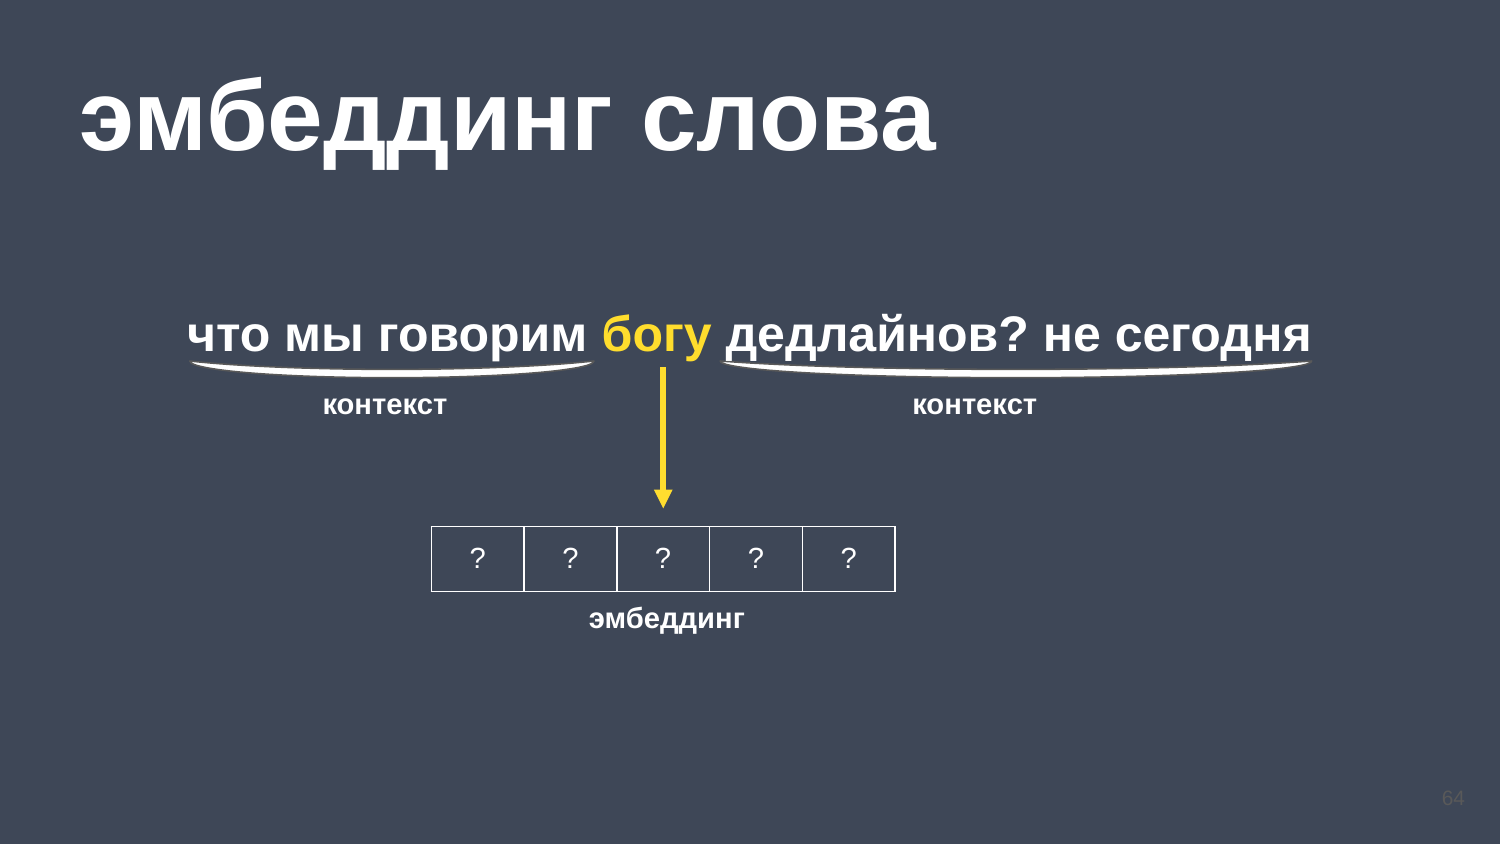

эмбеддинг слова

что мы говорим богу дедлайнов? не сегодня
 контекст
 контекст
| ? | ? | ? | ? | ? |
| --- | --- | --- | --- | --- |
 эмбеддинг
64